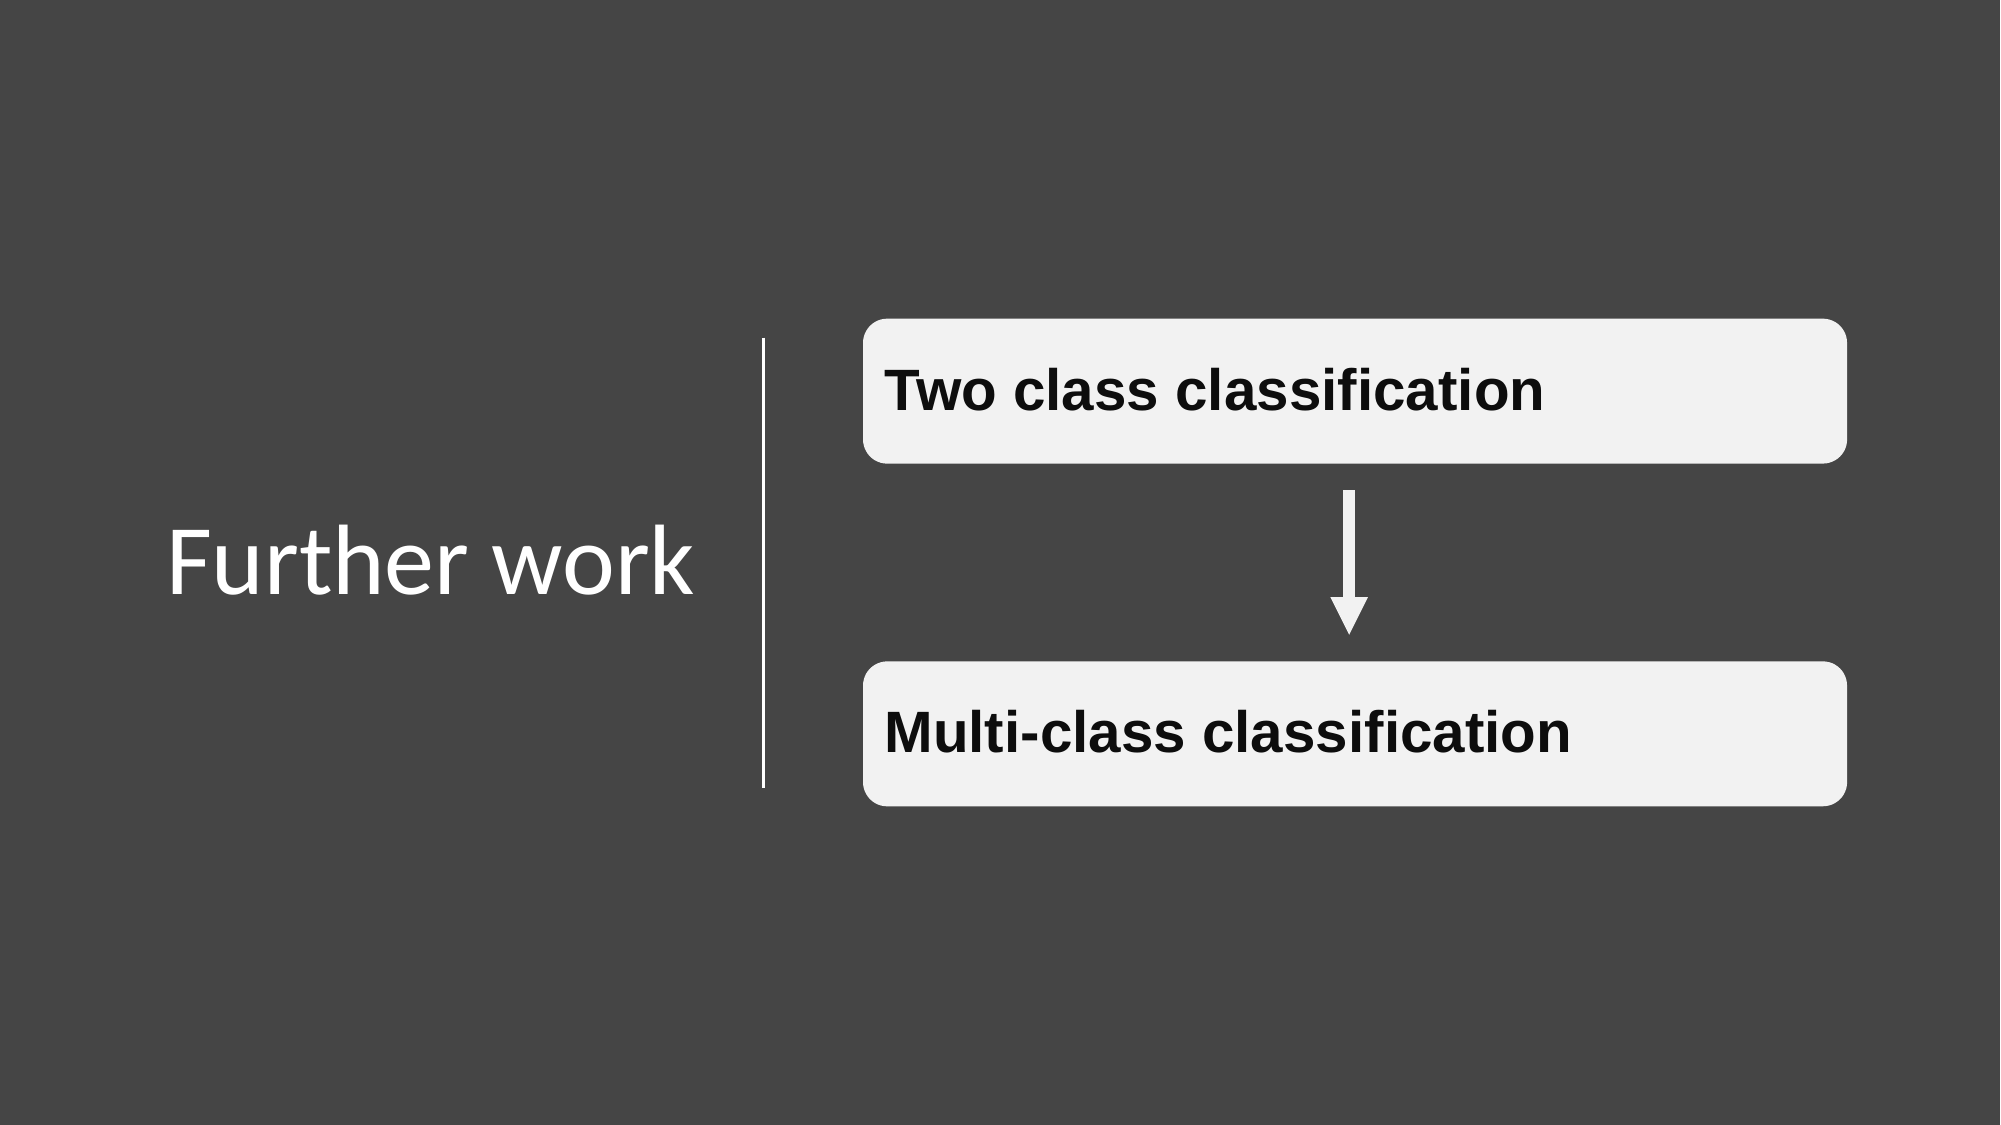

Further work
Two class classification
Multi-class classification